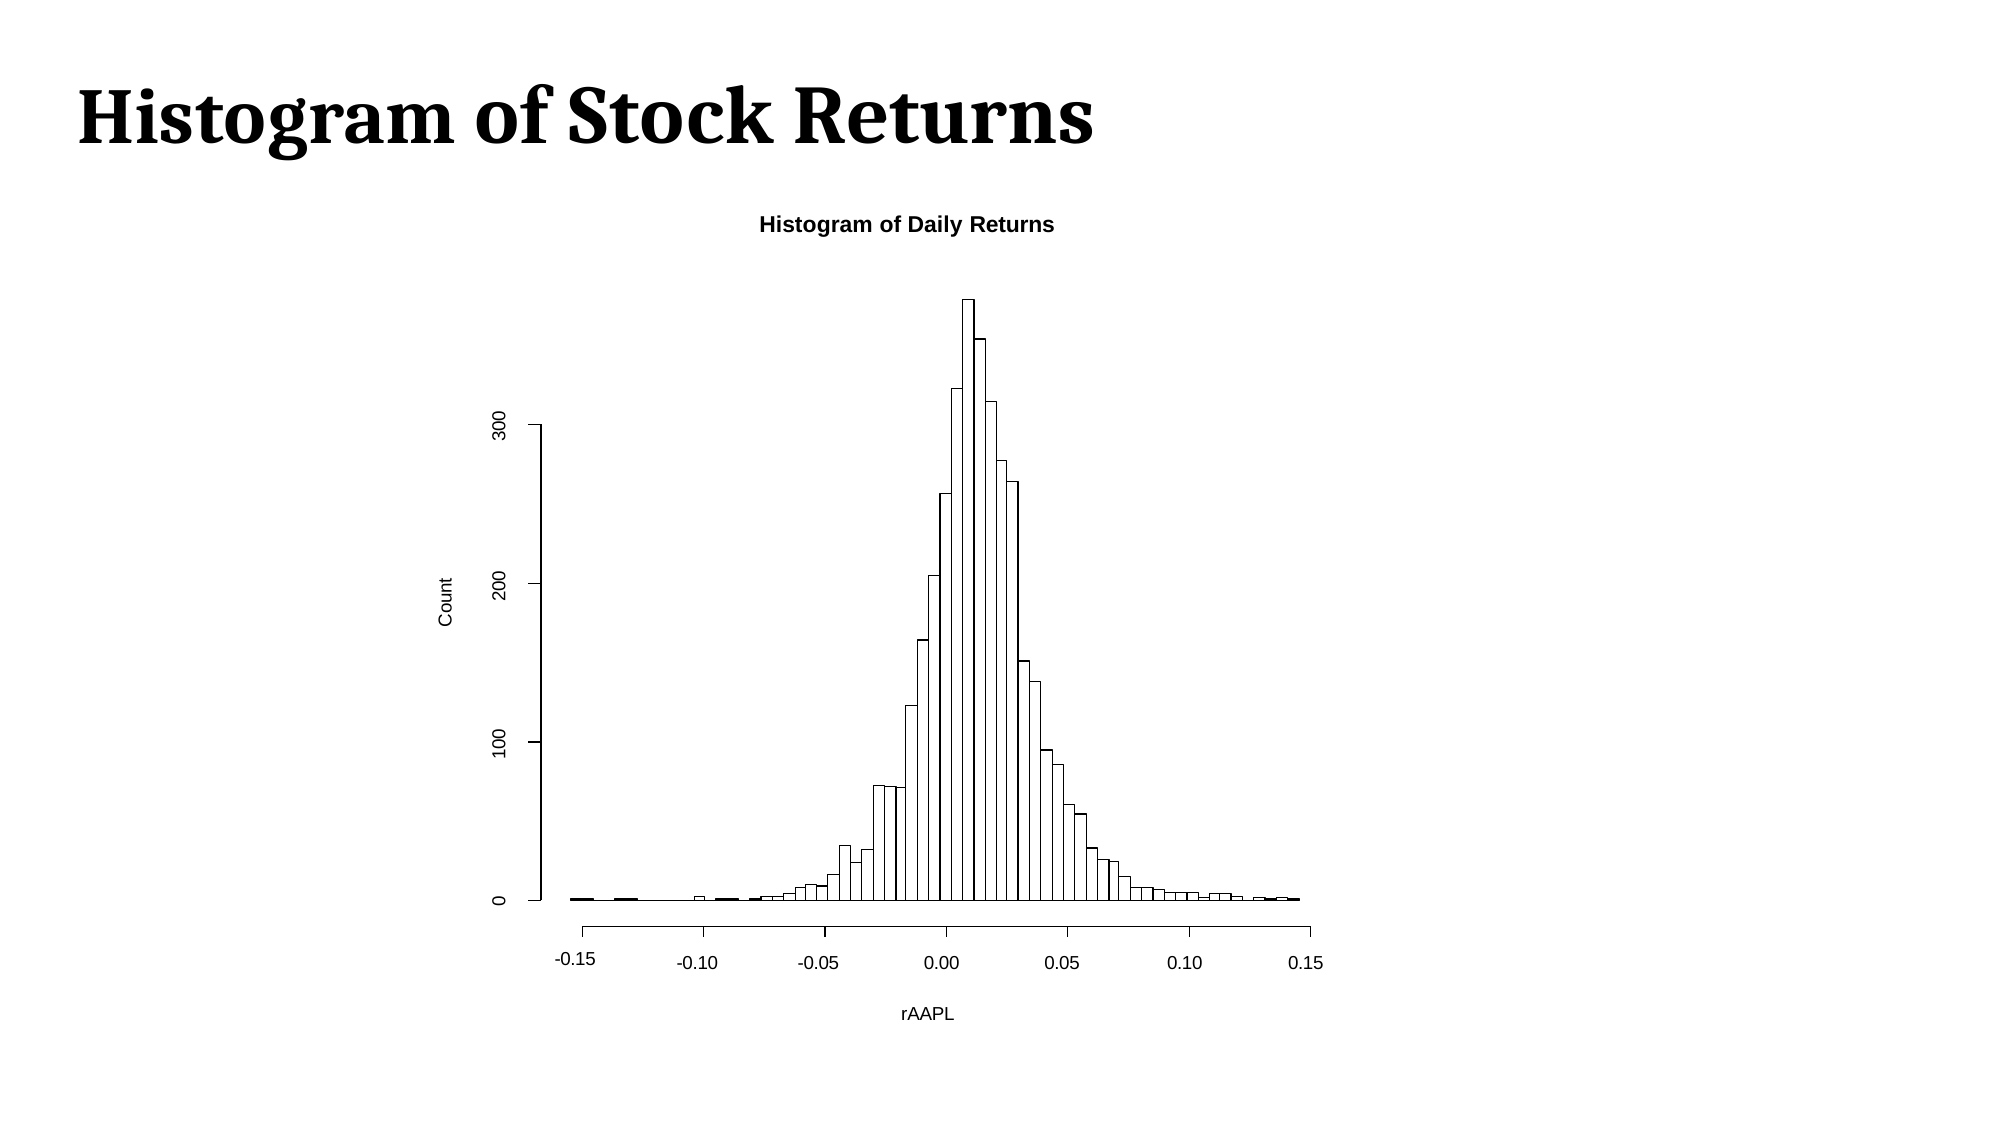

Histogram of Stock Returns
Histogram of Daily Returns

300

200
Count
100
0

-0.15
-0.10
-0.05
0.00
0.05
0.10
0.15
rAAPL